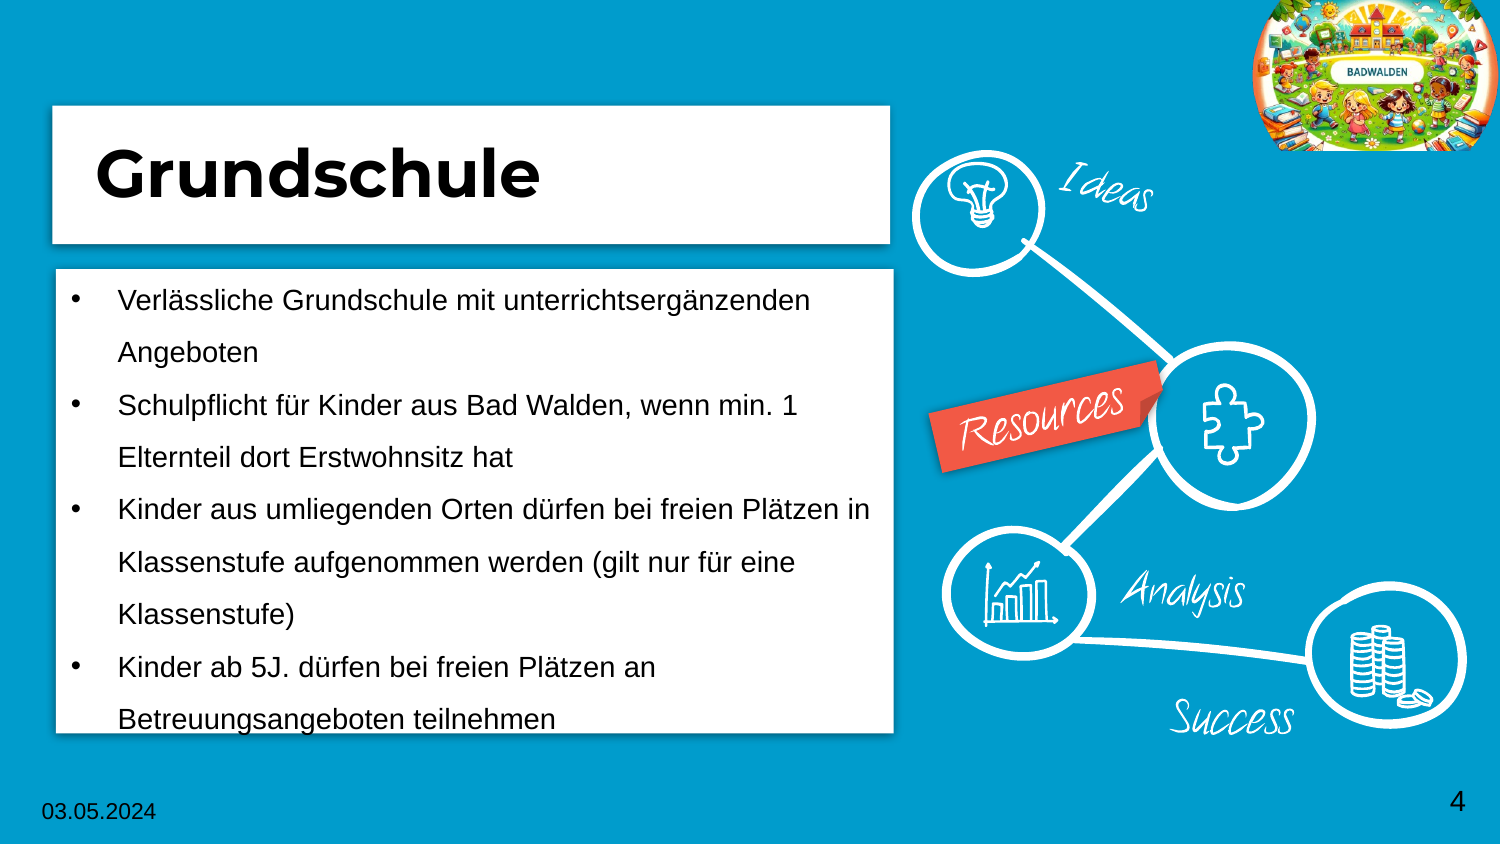

# Grundschule

Verlässliche Grundschule mit unterrichtsergänzenden Angeboten
Schulpflicht für Kinder aus Bad Walden, wenn min. 1 Elternteil dort Erstwohnsitz hat
Kinder aus umliegenden Orten dürfen bei freien Plätzen in Klassenstufe aufgenommen werden (gilt nur für eine Klassenstufe)
Kinder ab 5J. dürfen bei freien Plätzen an Betreuungsangeboten teilnehmen

4
03.05.2024